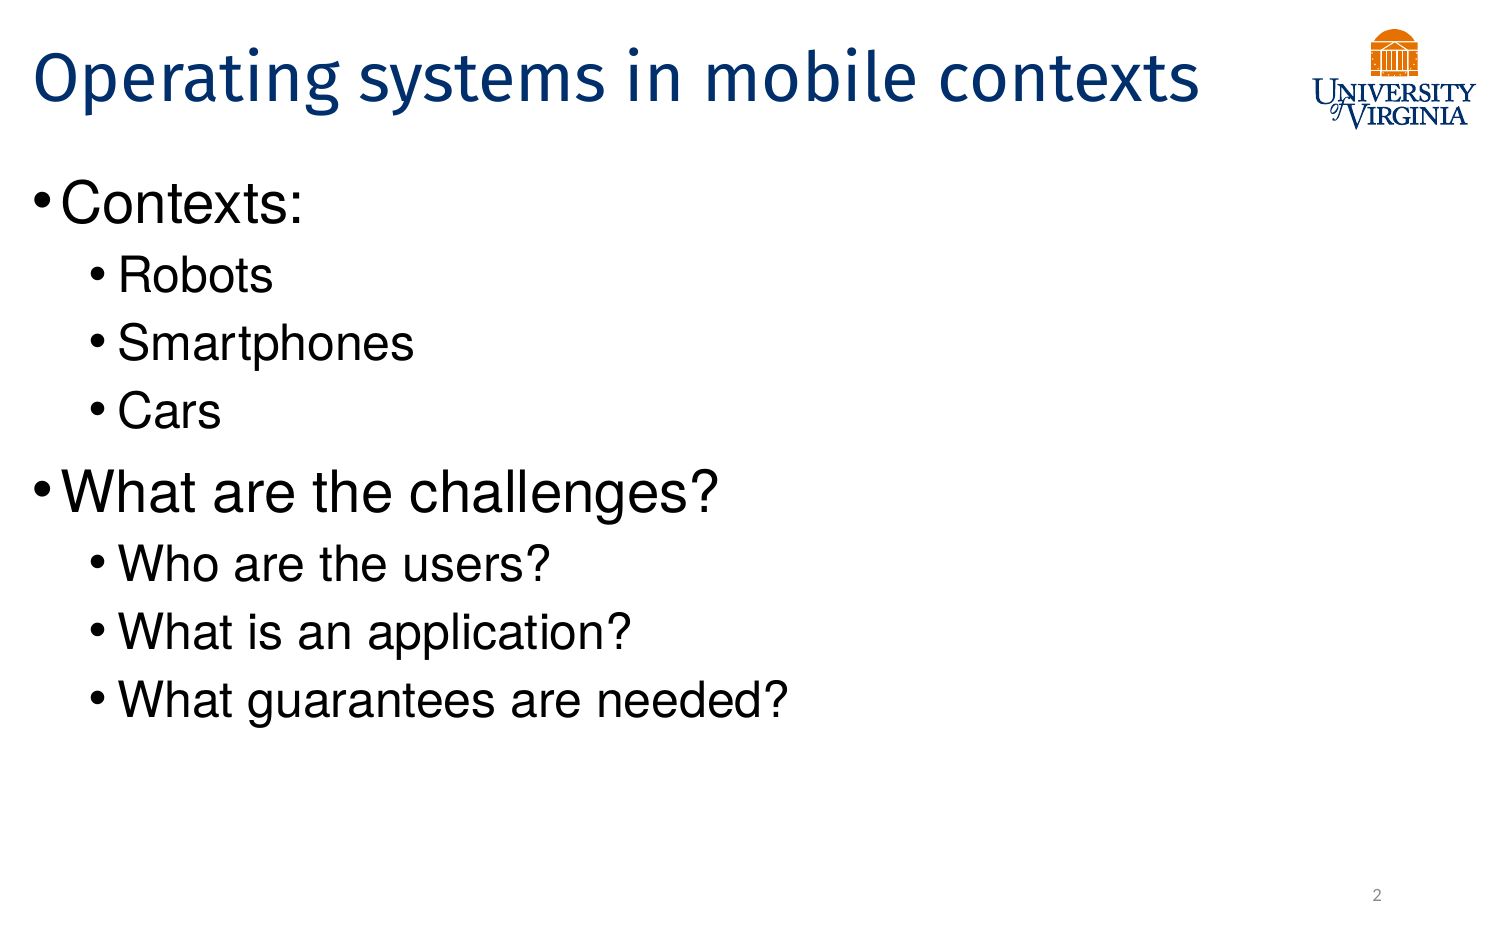

# Operating systems in mobile contexts
Contexts:
Robots
Smartphones
Cars
What are the challenges?
Who are the users?
What is an application?
What guarantees are needed?
2